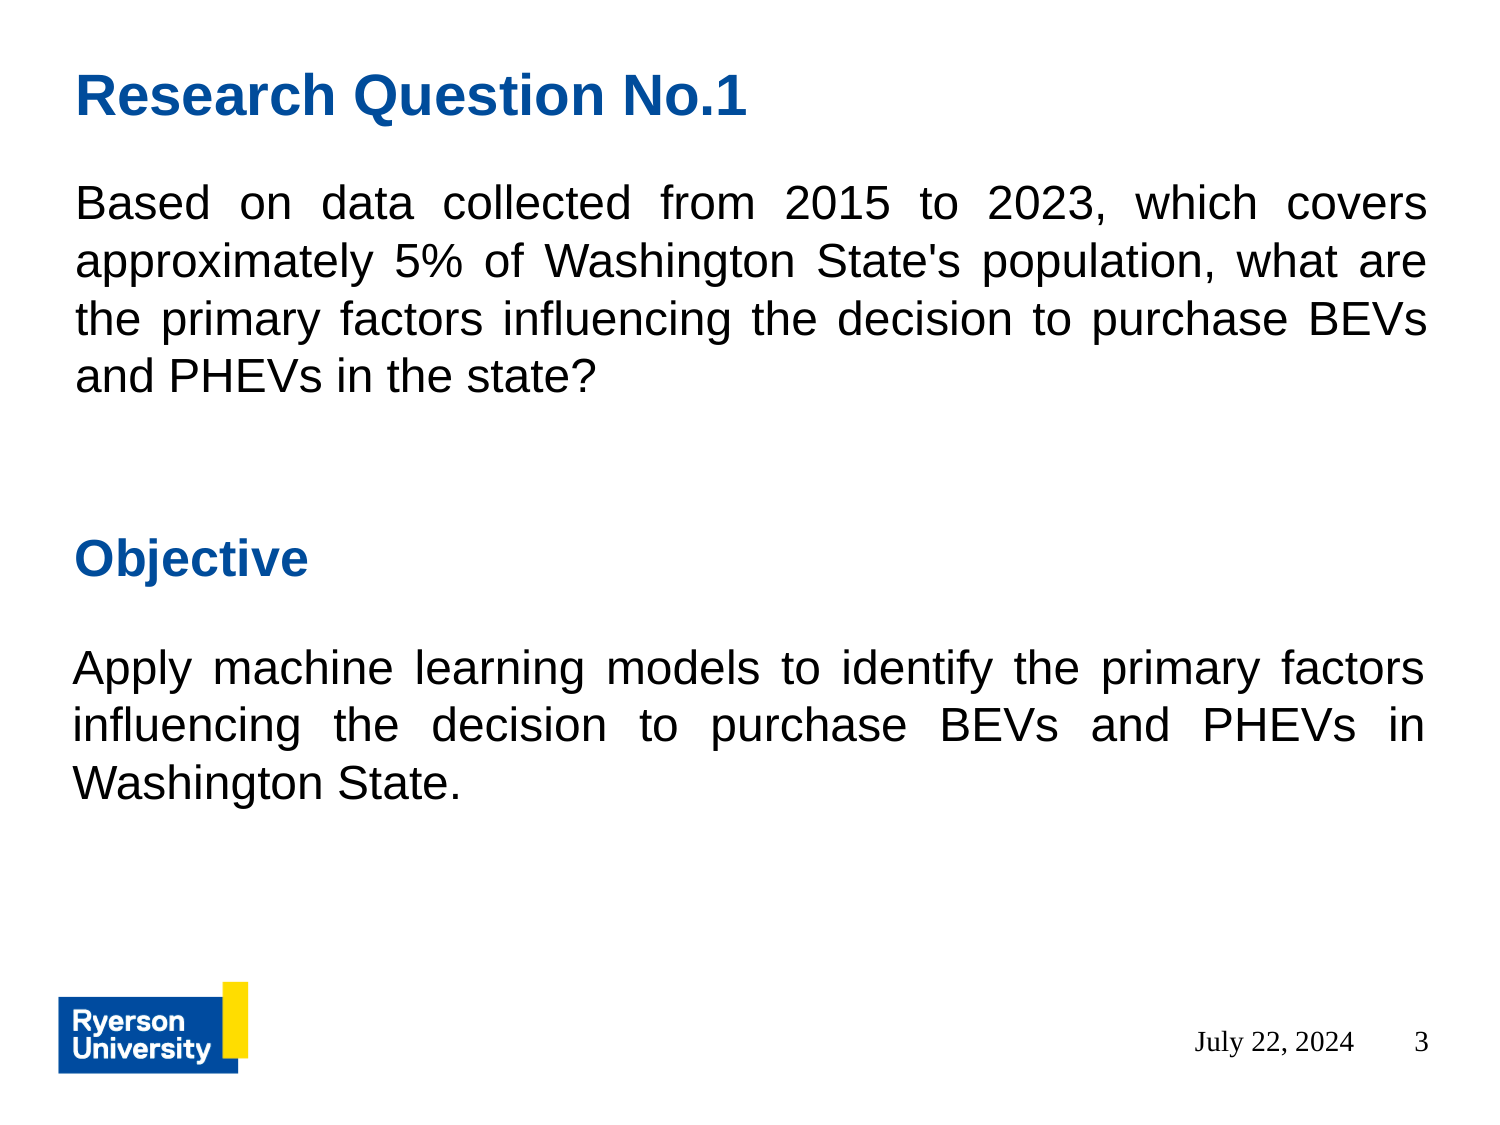

# Research Question No.1
Based on data collected from 2015 to 2023, which covers approximately 5% of Washington State's population, what are the primary factors influencing the decision to purchase BEVs and PHEVs in the state?
Objective
Apply machine learning models to identify the primary factors influencing the decision to purchase BEVs and PHEVs in Washington State.
July 22, 2024
3